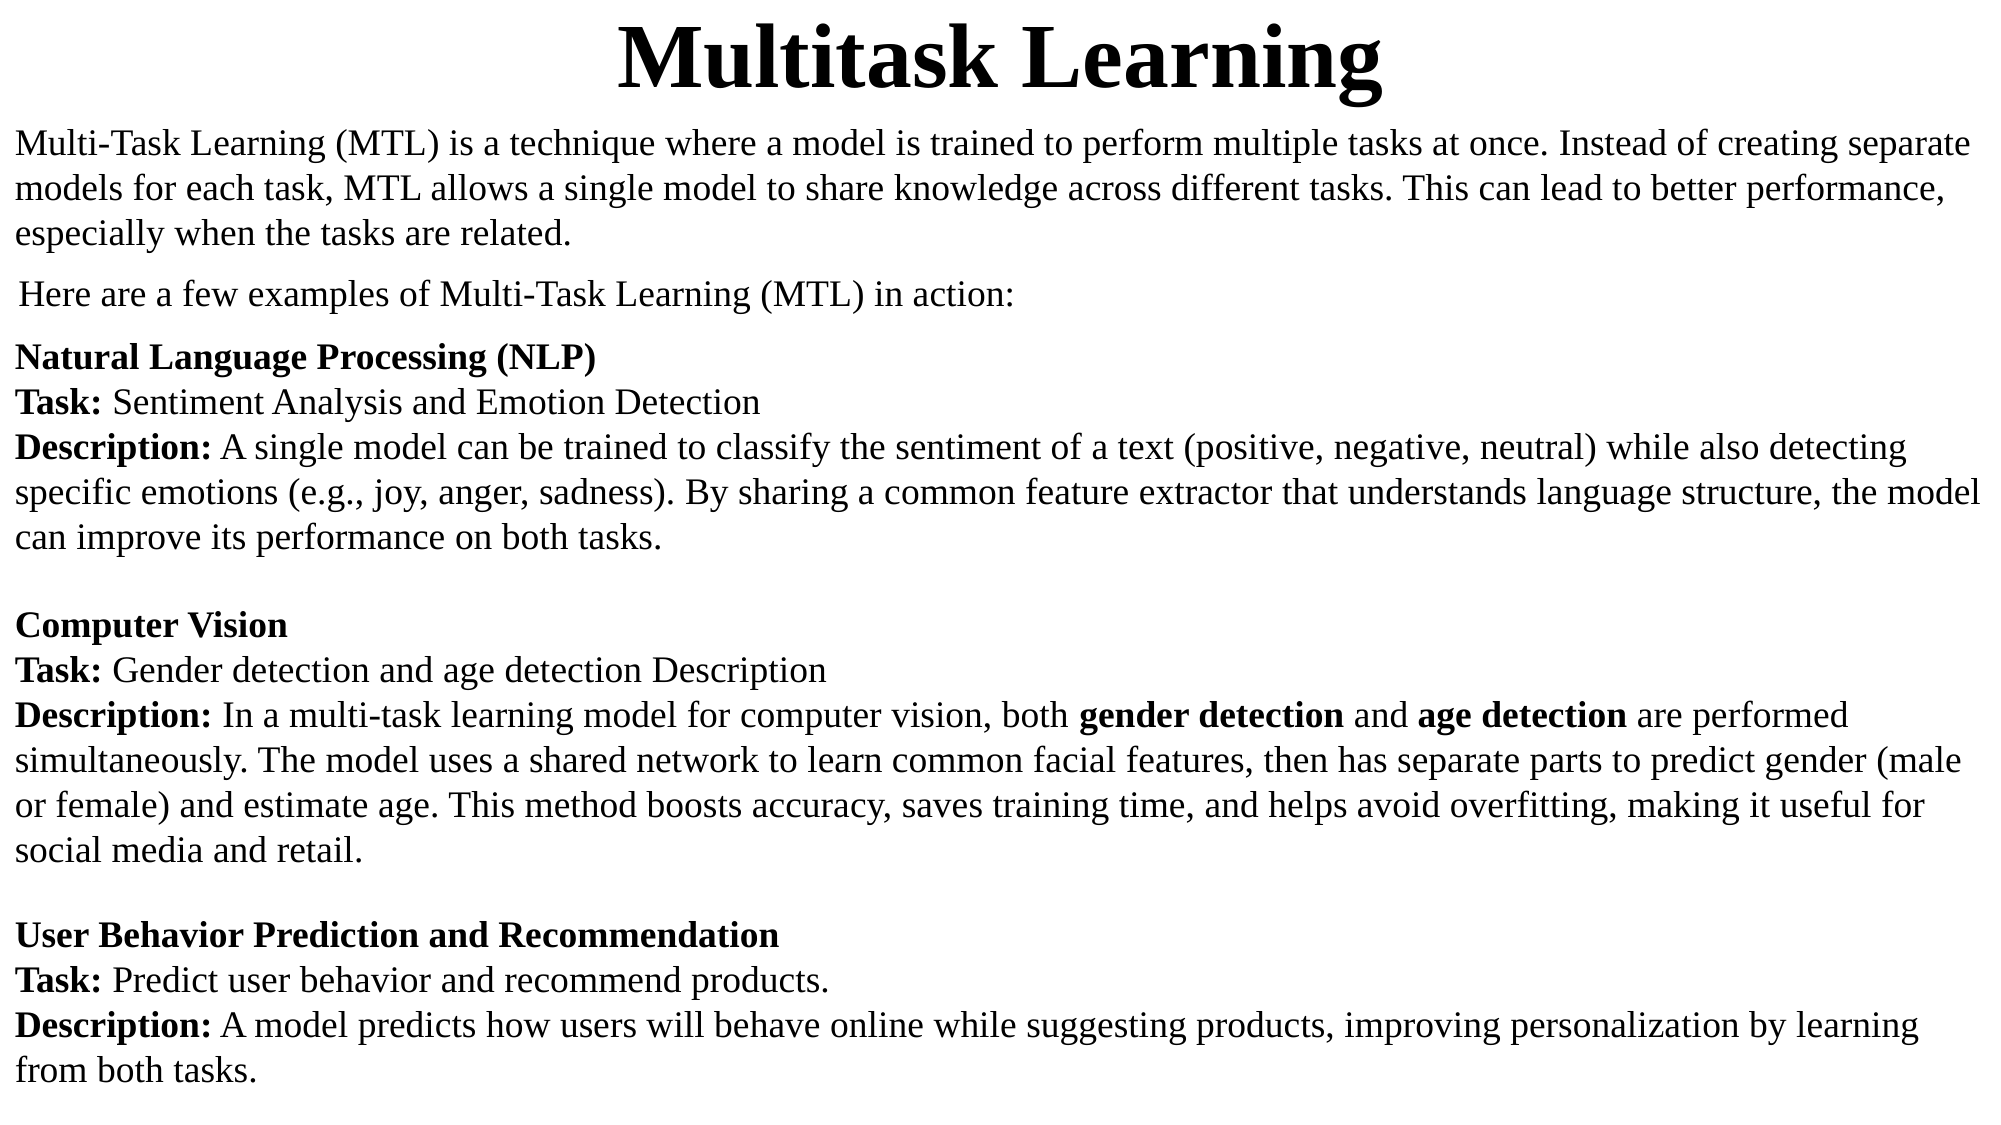

# Multitask Learning
Multi-Task Learning (MTL) is a technique where a model is trained to perform multiple tasks at once. Instead of creating separate models for each task, MTL allows a single model to share knowledge across different tasks. This can lead to better performance, especially when the tasks are related.
Here are a few examples of Multi-Task Learning (MTL) in action:

Natural Language Processing (NLP)
Task: Sentiment Analysis and Emotion Detection
Description: A single model can be trained to classify the sentiment of a text (positive, negative, neutral) while also detecting specific emotions (e.g., joy, anger, sadness). By sharing a common feature extractor that understands language structure, the model can improve its performance on both tasks.
Computer Vision
Task: Gender detection and age detection Description
Description: In a multi-task learning model for computer vision, both gender detection and age detection are performed simultaneously. The model uses a shared network to learn common facial features, then has separate parts to predict gender (male or female) and estimate age. This method boosts accuracy, saves training time, and helps avoid overfitting, making it useful for social media and retail.
User Behavior Prediction and Recommendation
Task: Predict user behavior and recommend products.
Description: A model predicts how users will behave online while suggesting products, improving personalization by learning from both tasks.